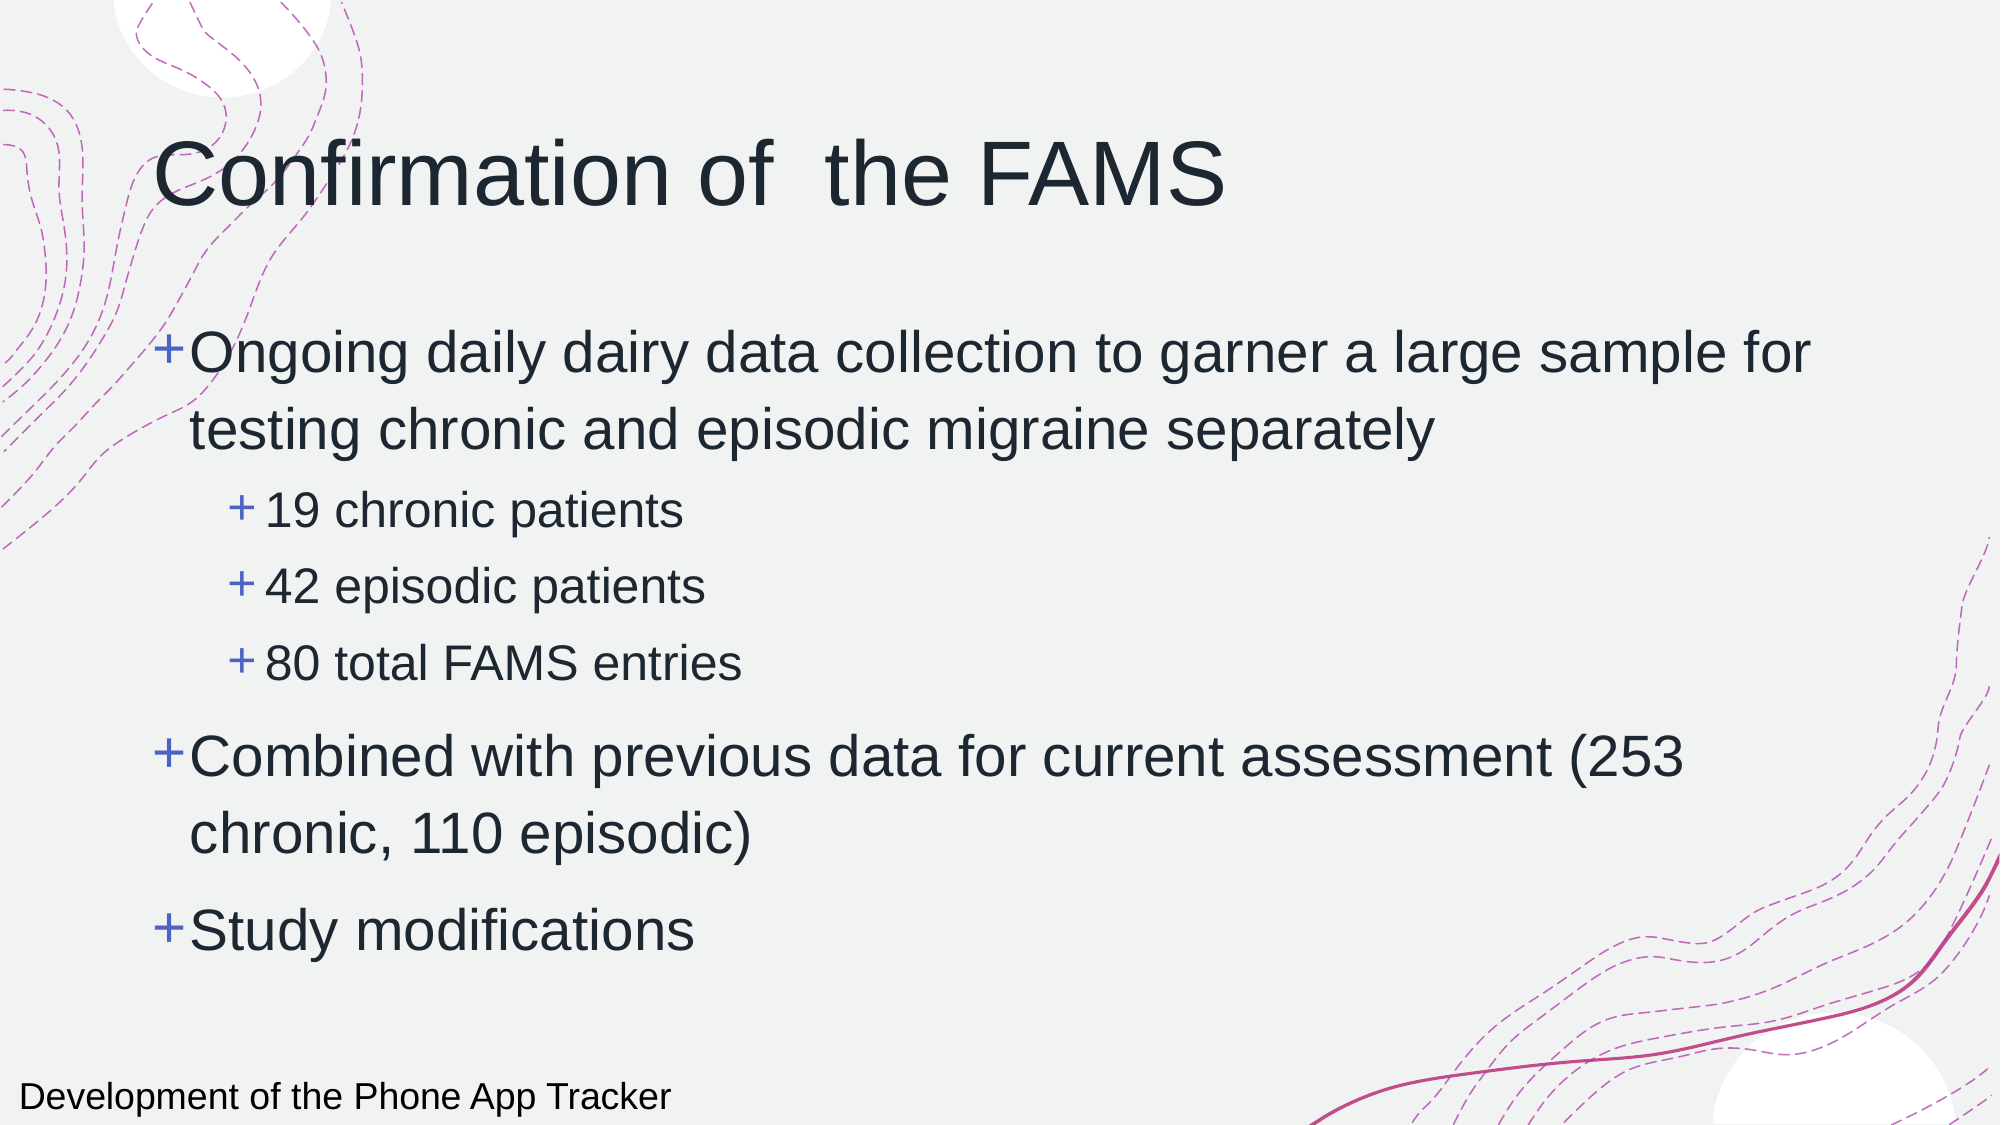

# Confirmation of  the FAMS
Ongoing daily dairy data collection to garner a large sample for testing chronic and episodic migraine separately
19 chronic patients
42 episodic patients
80 total FAMS entries
Combined with previous data for current assessment (253 chronic, 110 episodic)
Study modifications
Development of the Phone App Tracker